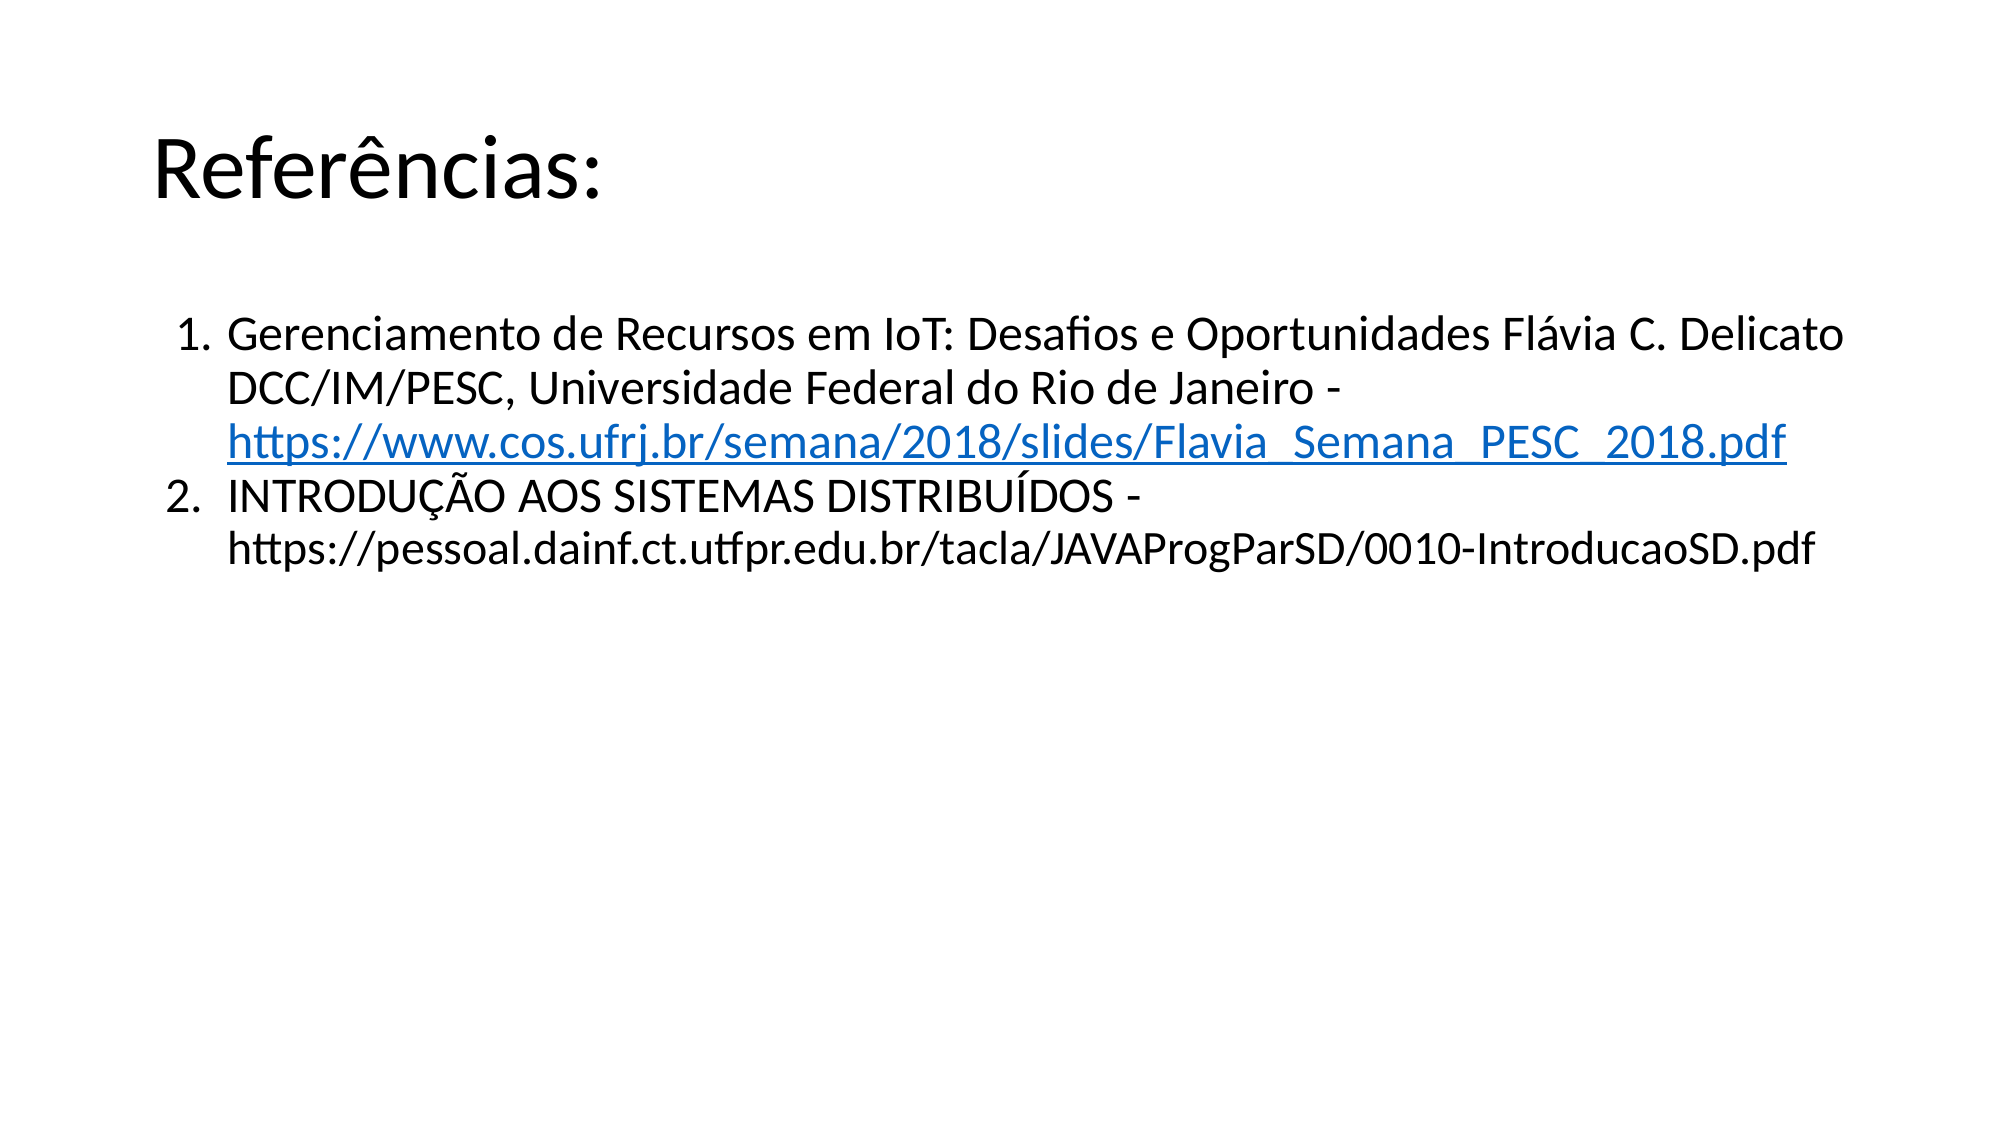

# Referências:
Gerenciamento de Recursos em IoT: Desafios e Oportunidades Flávia C. Delicato DCC/IM/PESC, Universidade Federal do Rio de Janeiro - https://www.cos.ufrj.br/semana/2018/slides/Flavia_Semana_PESC_2018.pdf
INTRODUÇÃO AOS SISTEMAS DISTRIBUÍDOS - https://pessoal.dainf.ct.utfpr.edu.br/tacla/JAVAProgParSD/0010-IntroducaoSD.pdf